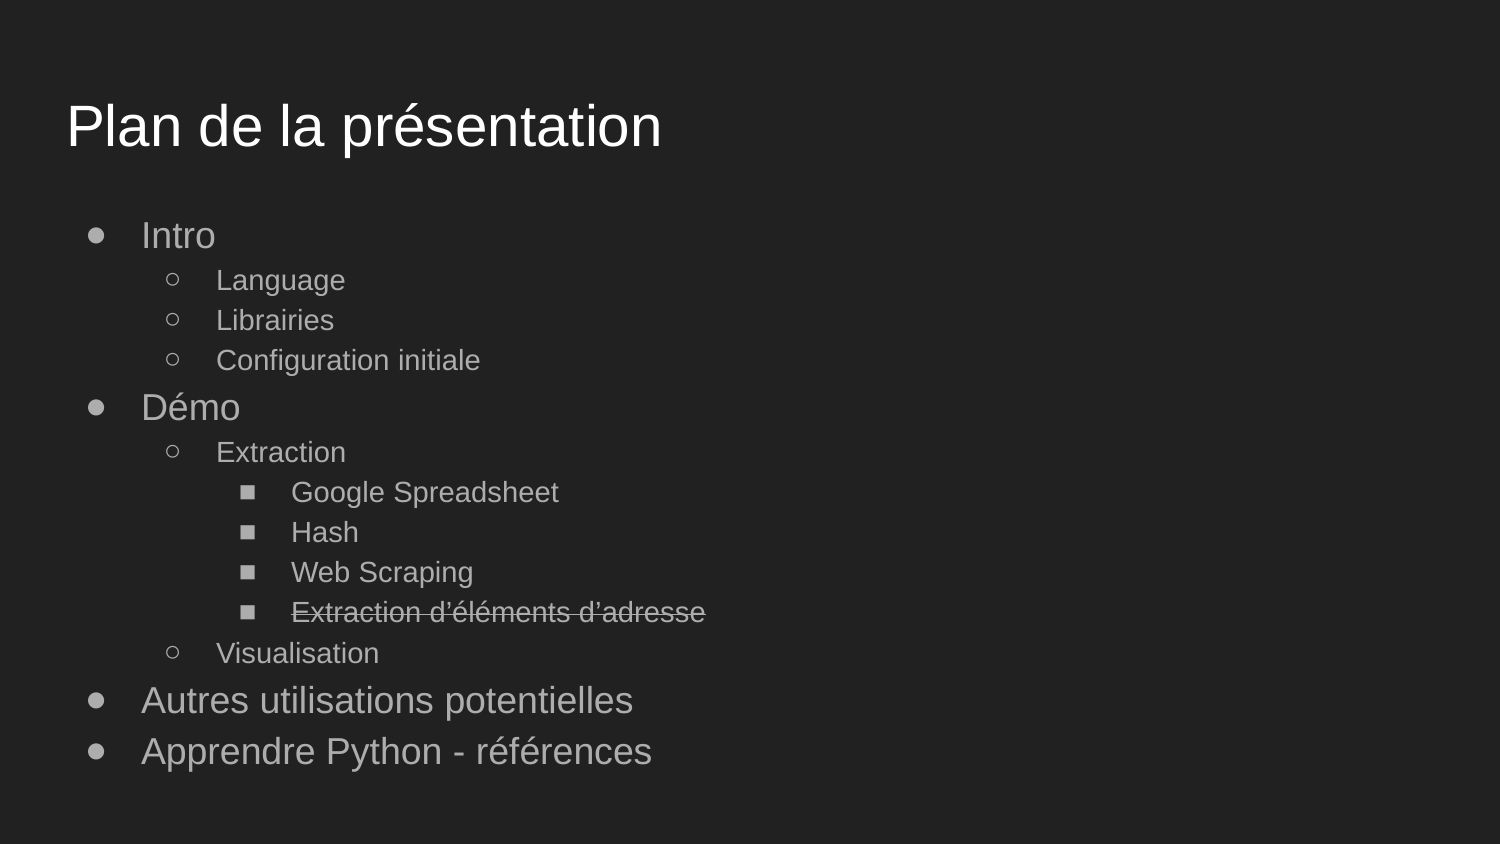

# Plan de la présentation
Intro
Language
Librairies
Configuration initiale
Démo
Extraction
Google Spreadsheet
Hash
Web Scraping
Extraction d’éléments d’adresse
Visualisation
Autres utilisations potentielles
Apprendre Python - références